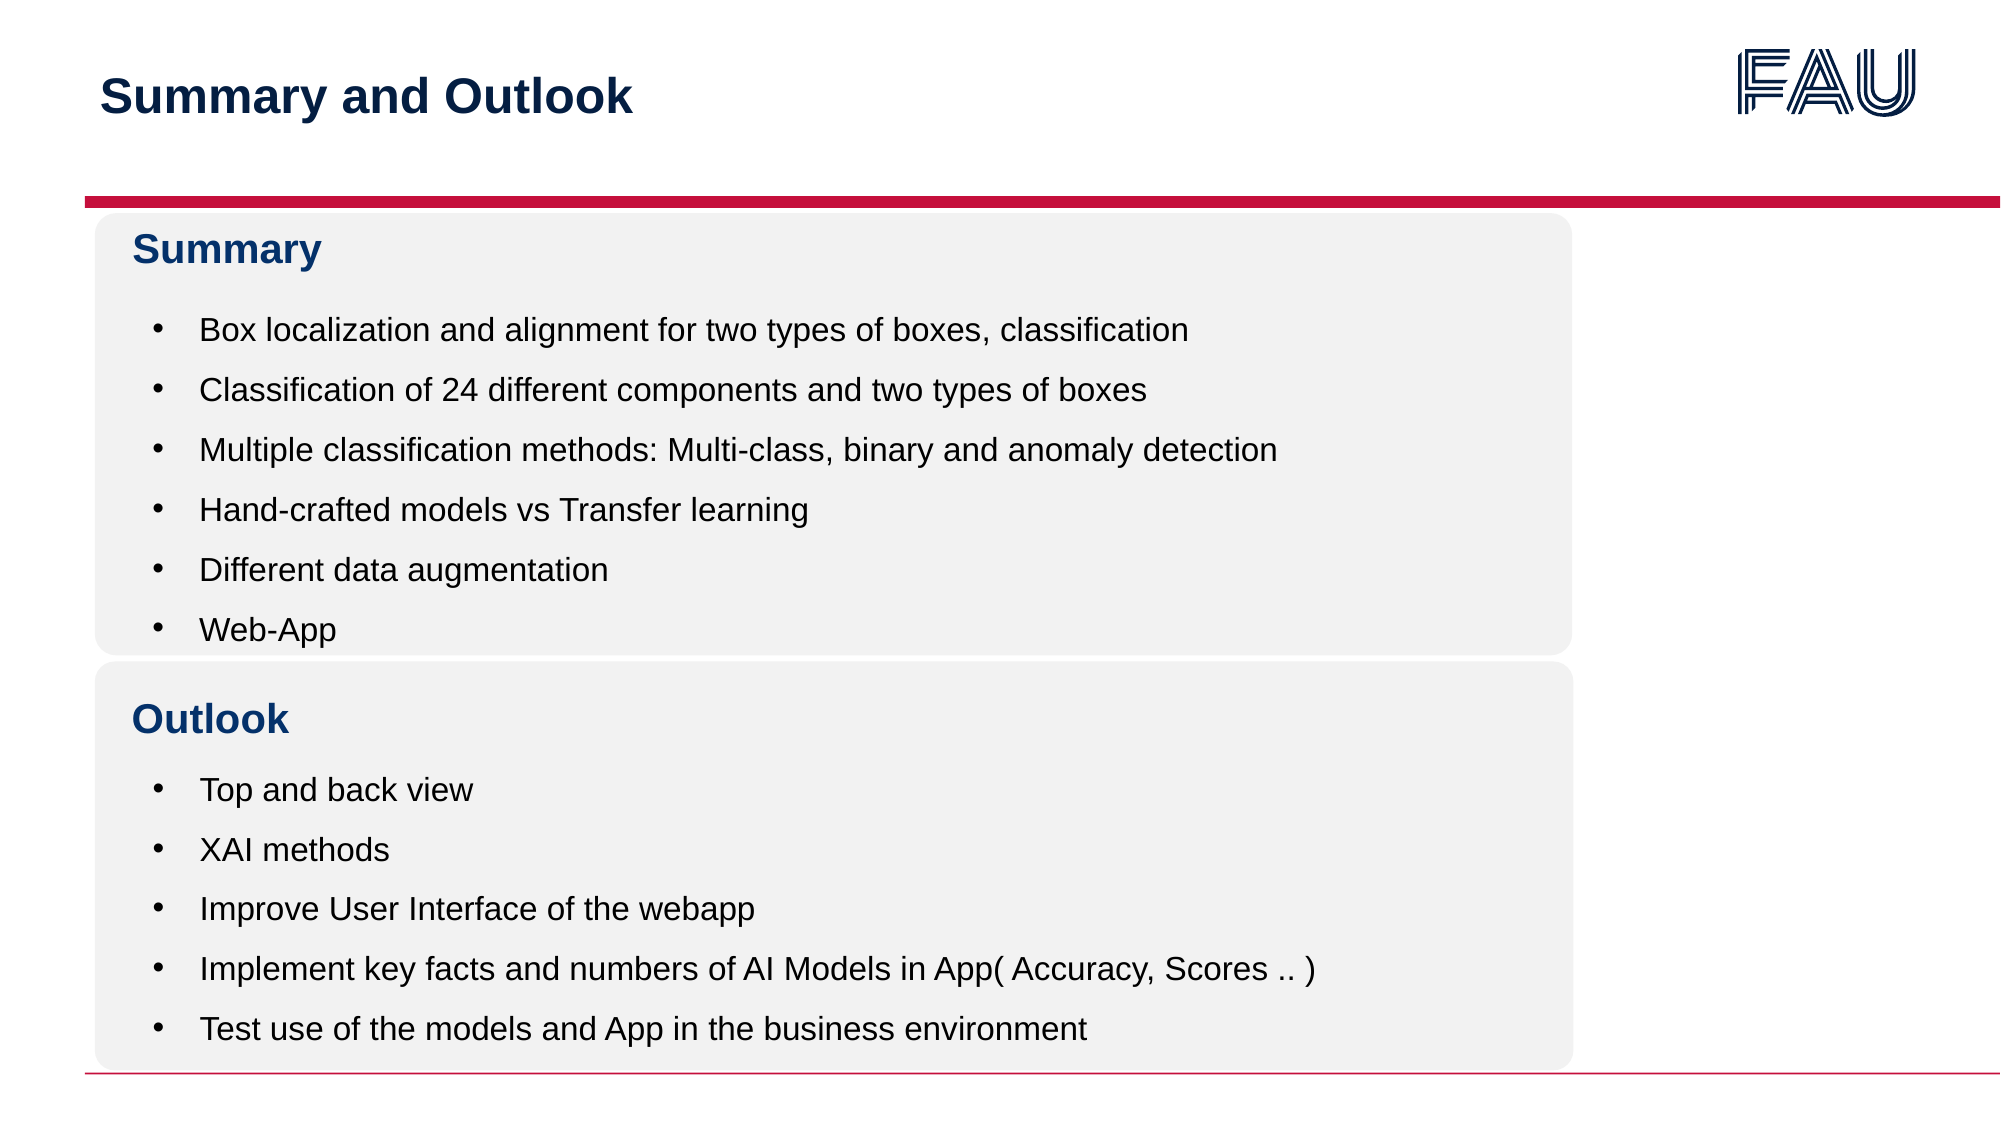

Summary and Outlook

 Summary
Box localization and alignment for two types of boxes, classification
Classification of 24 different components and two types of boxes
Multiple classification methods: Multi-class, binary and anomaly detection
Hand-crafted models vs Transfer learning
Different data augmentation
Web-App

Outlook
Top and back view
XAI methods
Improve User Interface of the webapp
Implement key facts and numbers of AI Models in App( Accuracy, Scores .. )
Test use of the models and App in the business environment